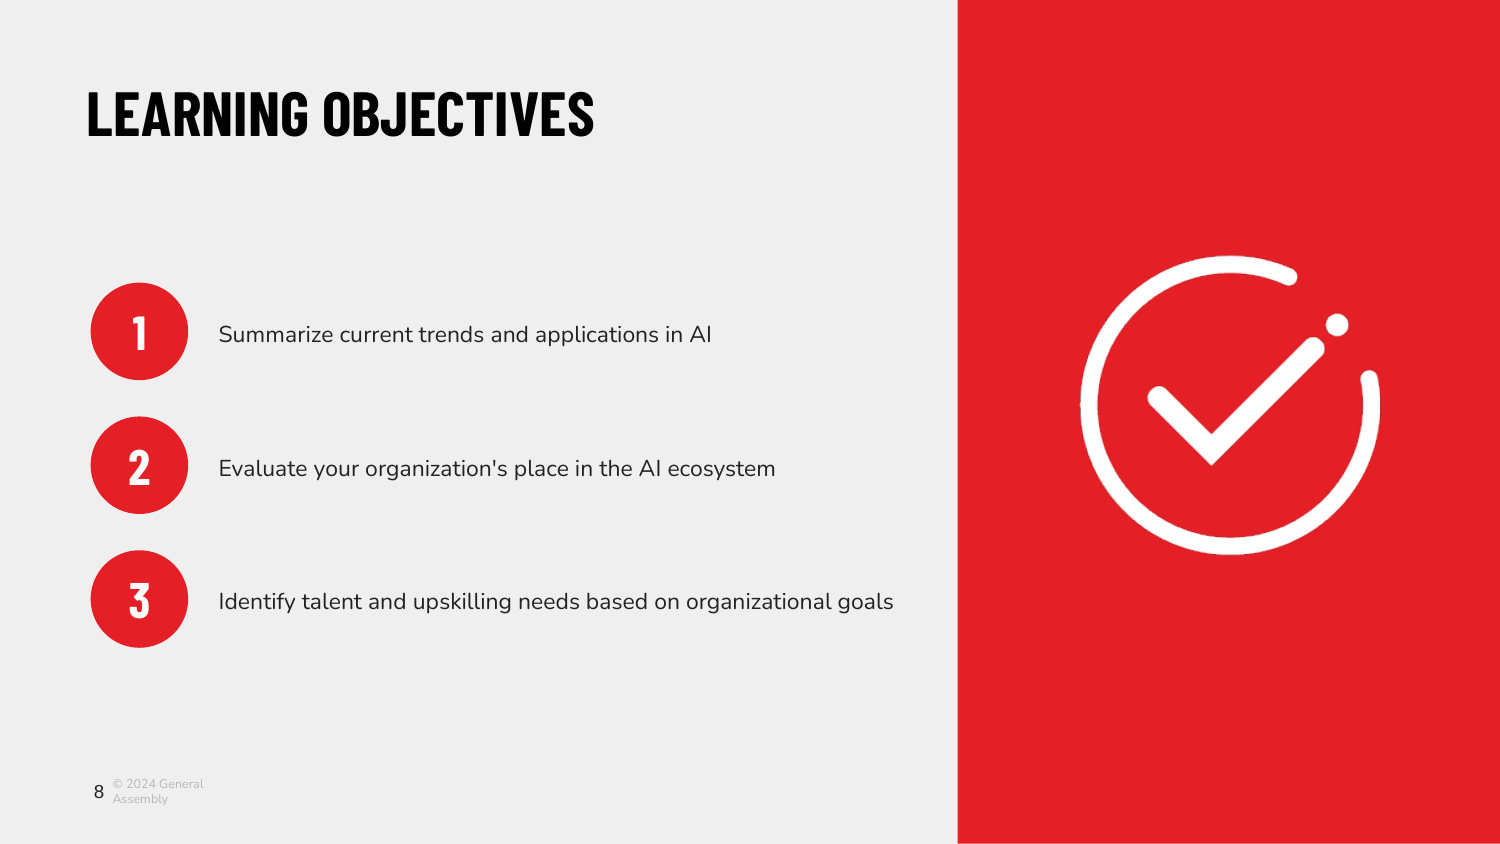

Summarize current trends and applications in AI
Evaluate your organization's place in the AI ecosystem
Identify talent and upskilling needs based on organizational goals
8